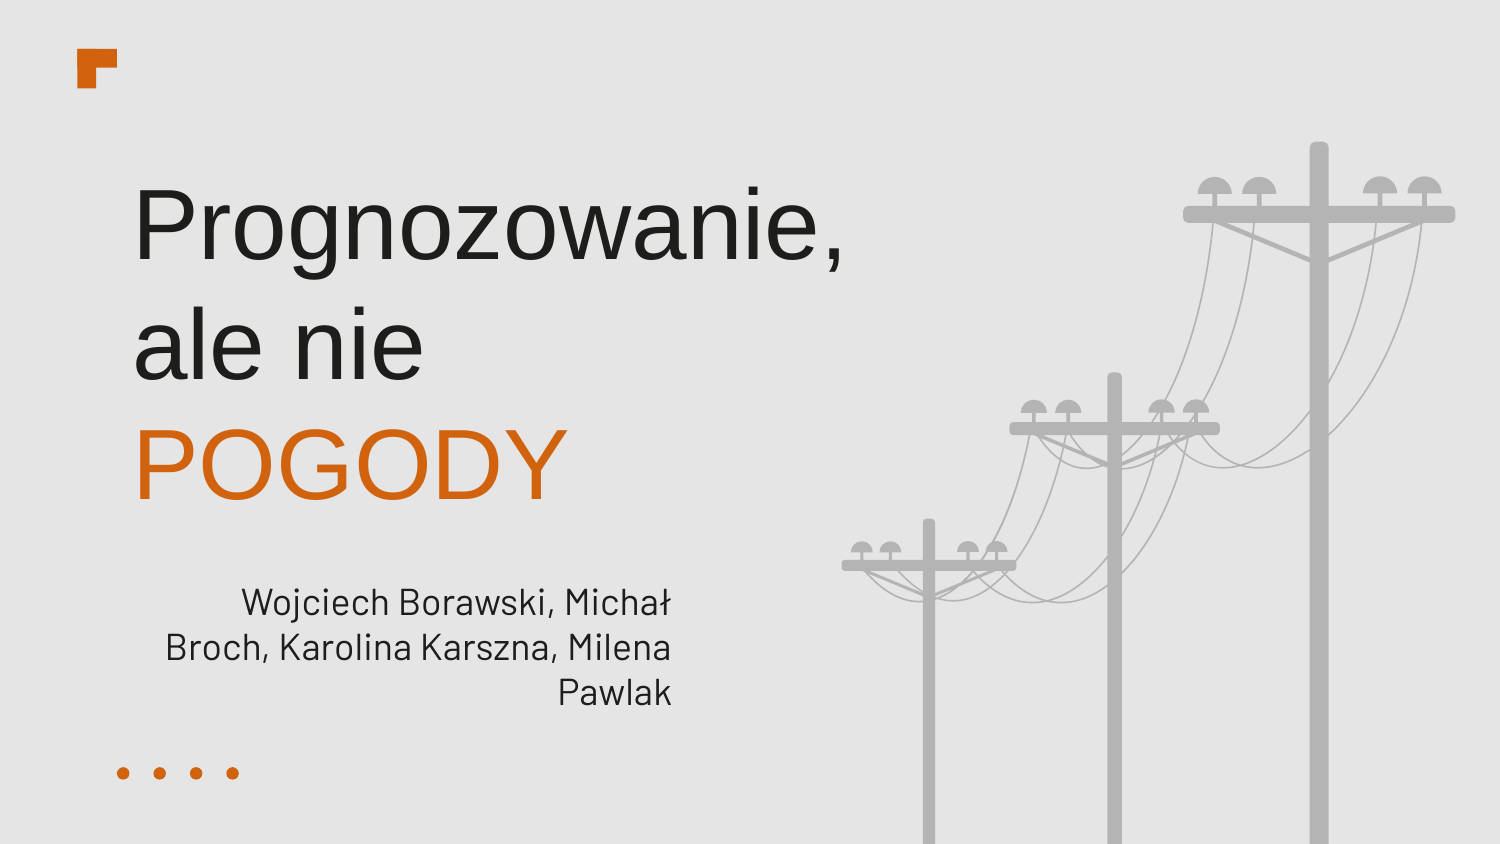

# Prognozowanie, ale nie POGODY

Wojciech Borawski, Michał Broch, Karolina Karszna, Milena Pawlak